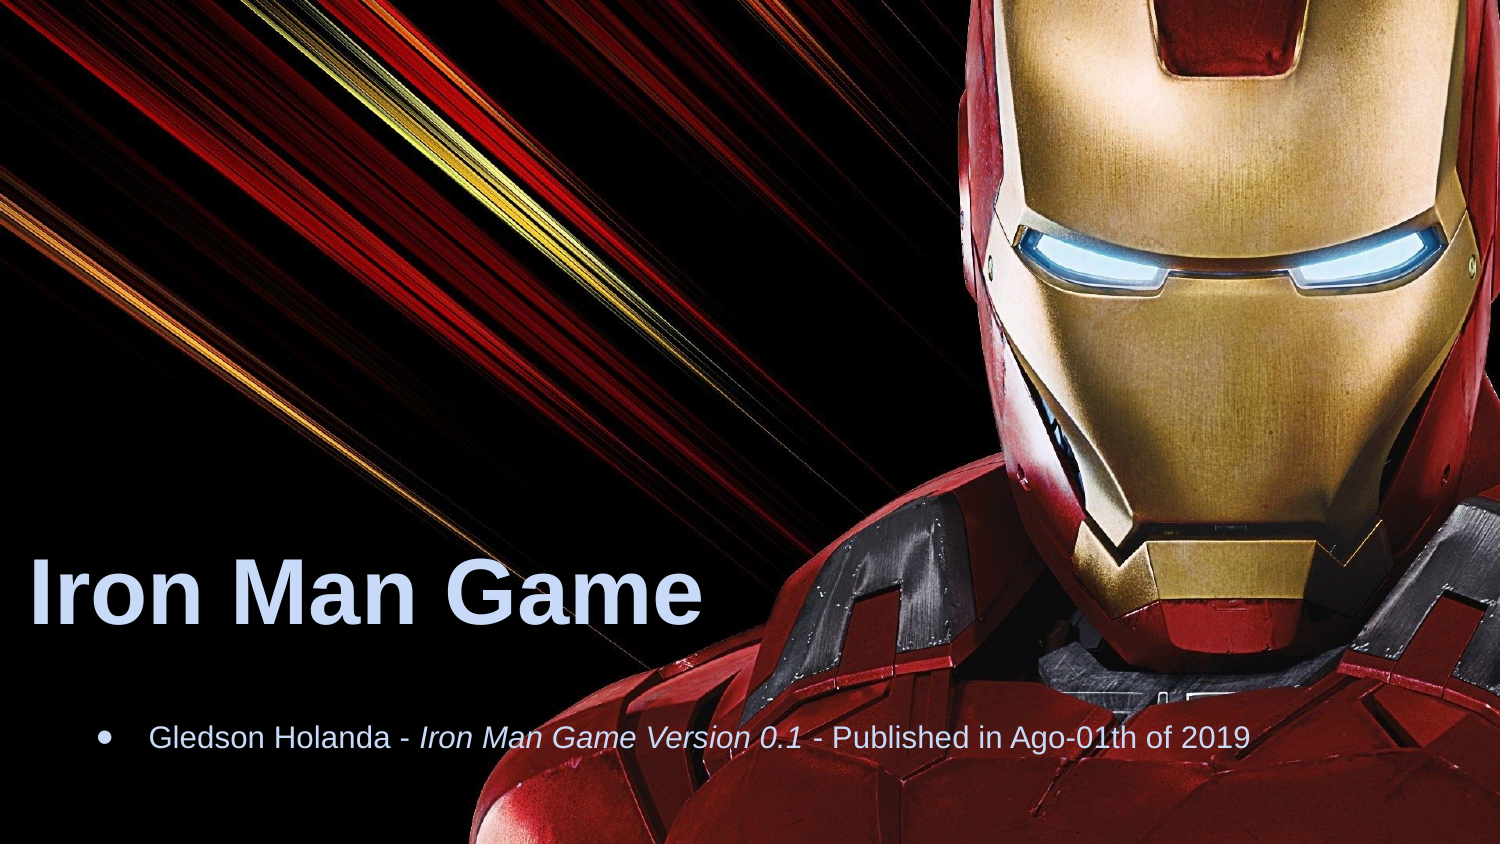

# Iron Man Game
Gledson Holanda - Iron Man Game Version 0.1 - Published in Ago-01th of 2019